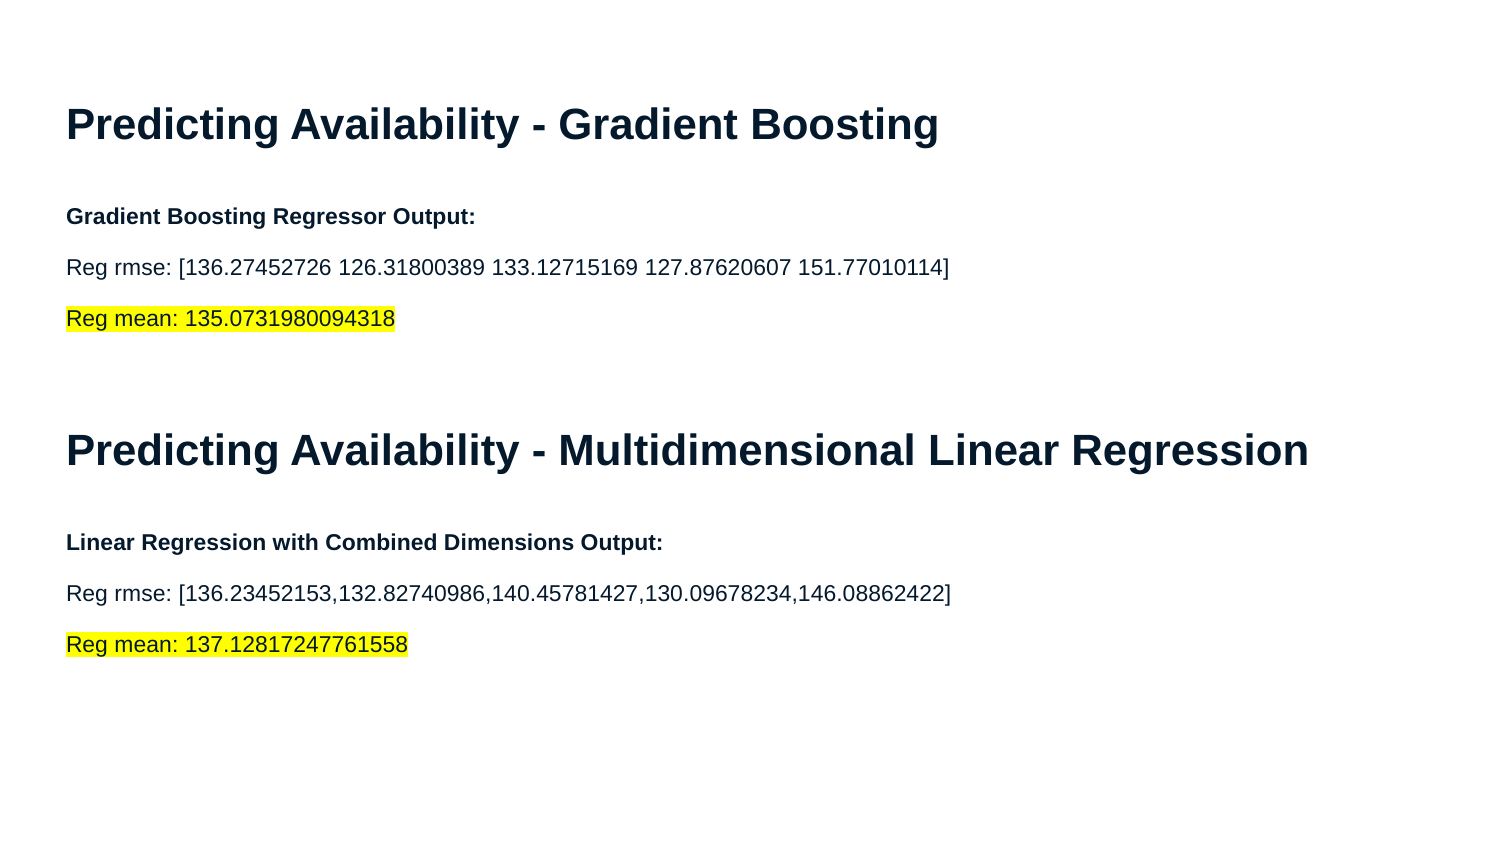

# Predicting Availability - Gradient Boosting
Gradient Boosting Regressor Output:
Reg rmse: [136.27452726 126.31800389 133.12715169 127.87620607 151.77010114]
Reg mean: 135.0731980094318

Predicting Availability - Multidimensional Linear Regression
Linear Regression with Combined Dimensions Output:
Reg rmse: [136.23452153,132.82740986,140.45781427,130.09678234,146.08862422]
Reg mean: 137.12817247761558